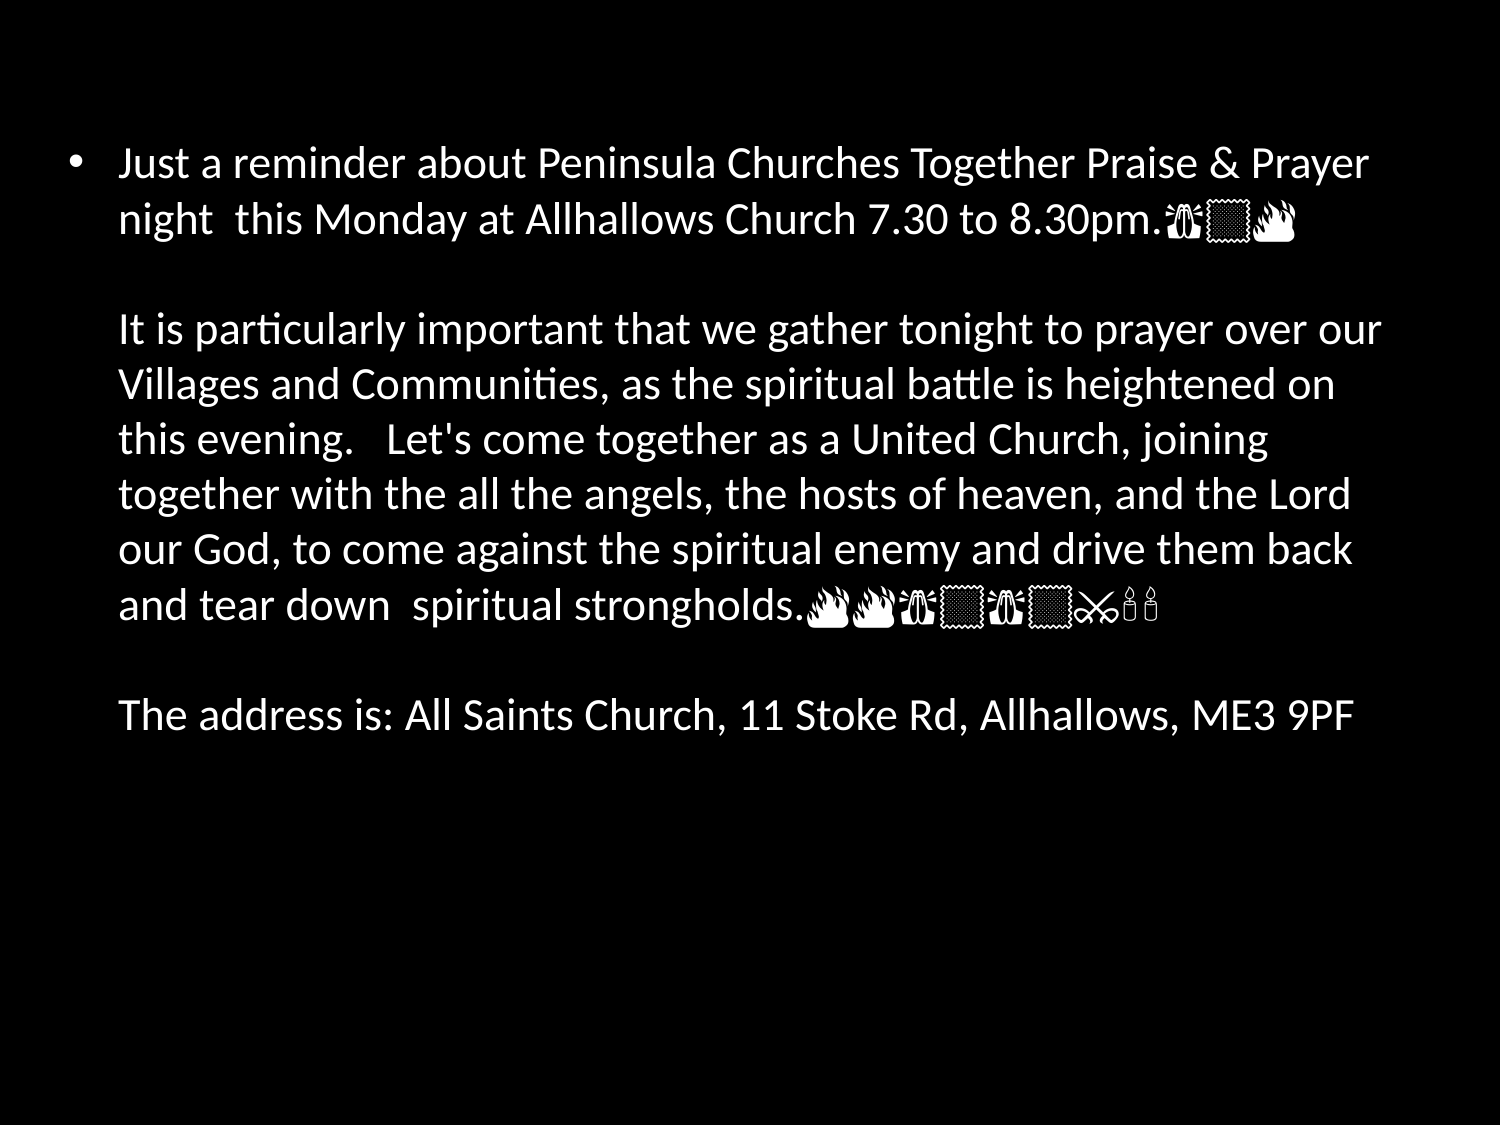

Just a reminder about Peninsula Churches Together Praise & Prayer night  this Monday at Allhallows Church 7.30 to 8.30pm.🙏🏻🔥
It is particularly important that we gather tonight to prayer over our Villages and Communities, as the spiritual battle is heightened on this evening.   Let's come together as a United Church, joining together with the all the angels, the hosts of heaven, and the Lord our God, to come against the spiritual enemy and drive them back and tear down  spiritual strongholds.🔥🔥🙏🏻🙏🏻⚔️🕯️🕯️
The address is: All Saints Church, 11 Stoke Rd, Allhallows, ME3 9PF